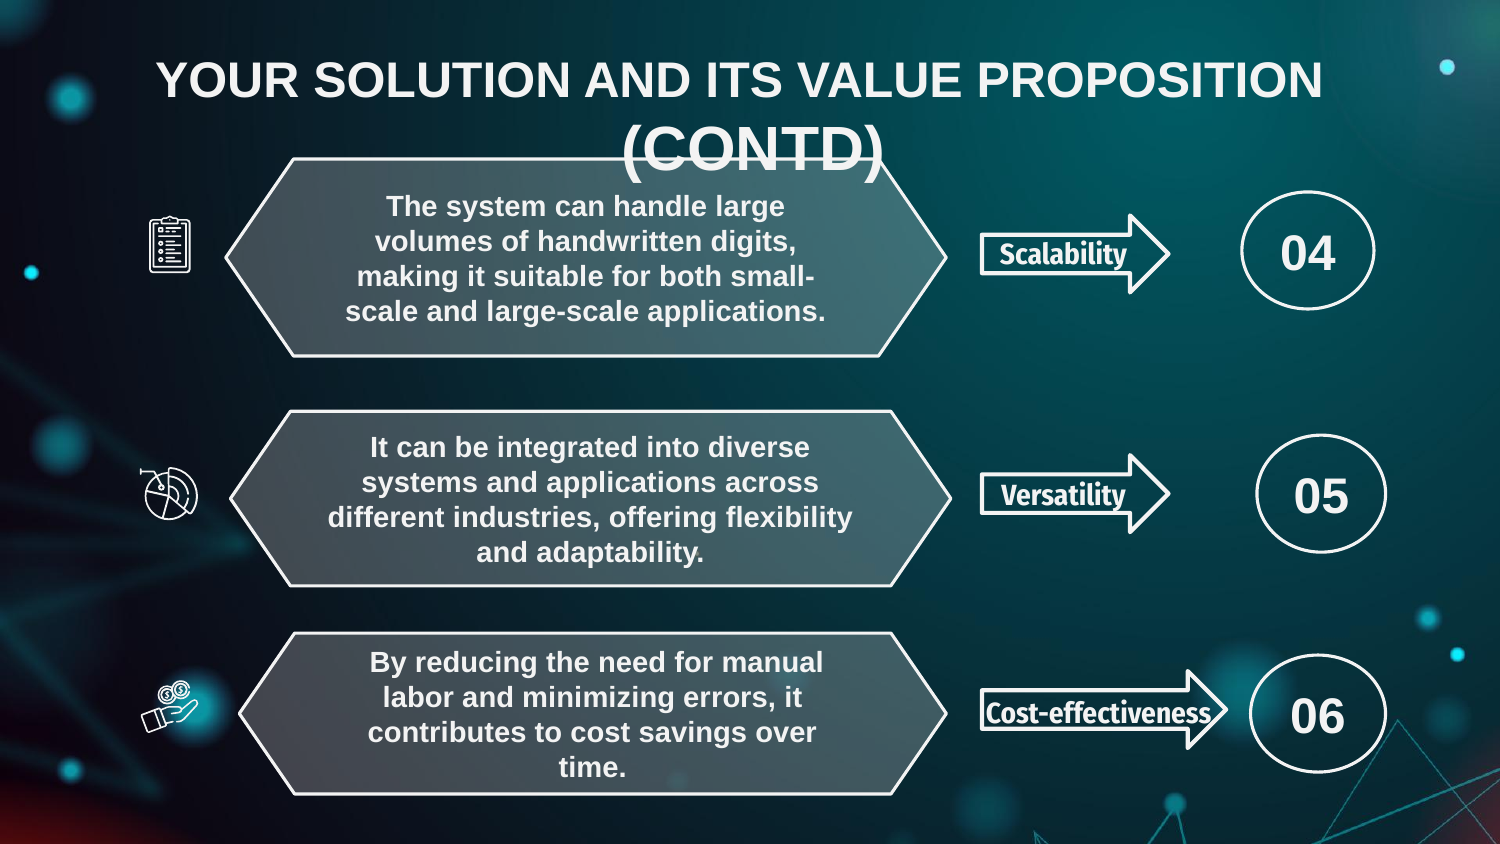

# YOUR SOLUTION AND ITS VALUE PROPOSITION   (CONTD)
The system can handle large volumes of handwritten digits, making it suitable for both small-scale and large-scale applications.
04
Scalability

It can be integrated into diverse systems and applications across different industries, offering flexibility and adaptability.
05
Versatility

 By reducing the need for manual labor and minimizing errors, it contributes to cost savings over time.
06
Cost-effectiveness